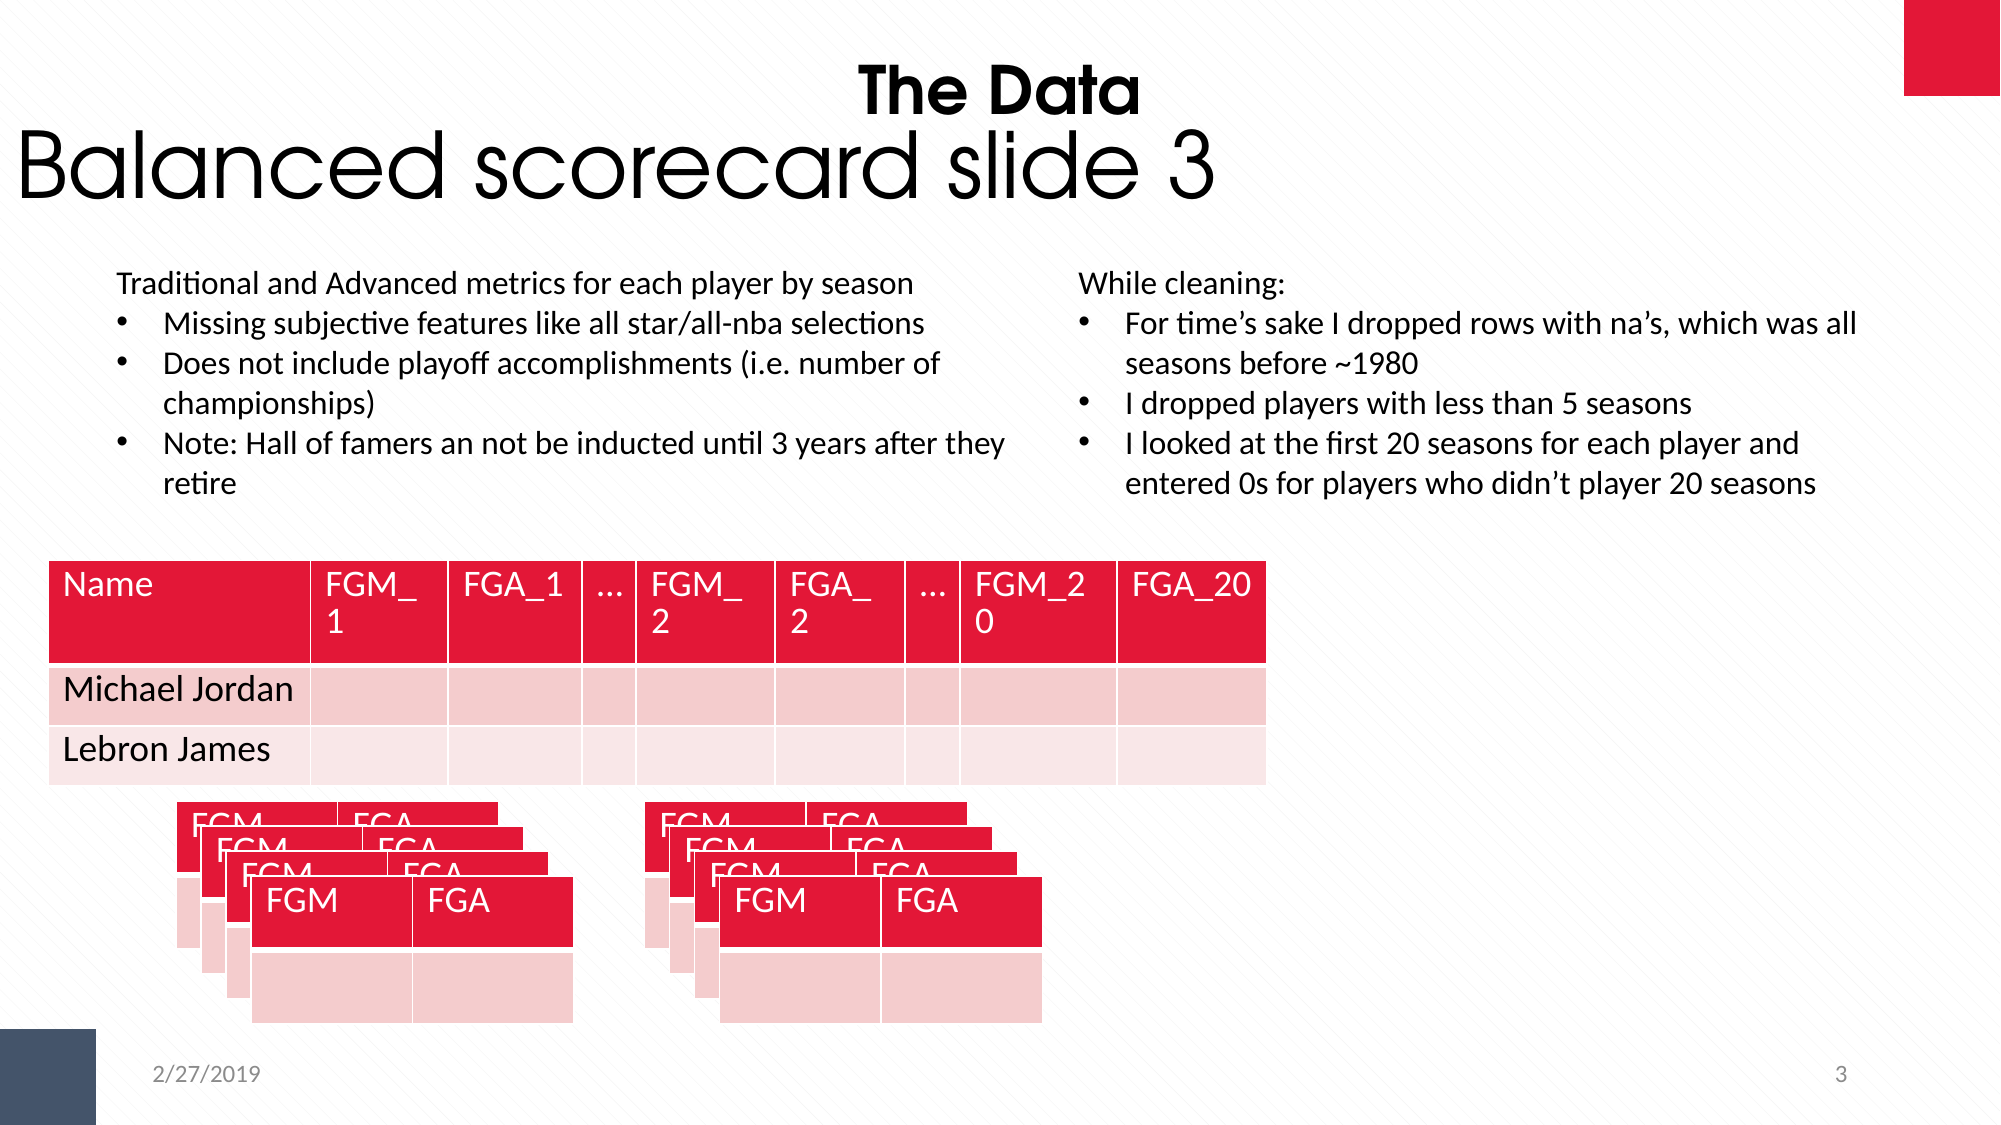

The Data
Balanced scorecard slide 3
Traditional and Advanced metrics for each player by season
Missing subjective features like all star/all-nba selections
Does not include playoff accomplishments (i.e. number of championships)
Note: Hall of famers an not be inducted until 3 years after they retire
While cleaning:
For time’s sake I dropped rows with na’s, which was all seasons before ~1980
I dropped players with less than 5 seasons
I looked at the first 20 seasons for each player and entered 0s for players who didn’t player 20 seasons
| Name | FGM\_1 | FGA\_1 | … | FGM\_2 | FGA\_2 | … | FGM\_20 | FGA\_20 |
| --- | --- | --- | --- | --- | --- | --- | --- | --- |
| Michael Jordan |  |  |  |  |  |  |  |  |
| Lebron James |  |  |  |  |  |  |  |  |
| FGM | FGA |
| --- | --- |
|  |  |
| FGM | FGA |
| --- | --- |
|  |  |
| FGM | FGA |
| --- | --- |
|  |  |
| FGM | FGA |
| --- | --- |
|  |  |
| FGM | FGA |
| --- | --- |
|  |  |
| FGM | FGA |
| --- | --- |
|  |  |
| FGM | FGA |
| --- | --- |
|  |  |
| FGM | FGA |
| --- | --- |
|  |  |

2/27/2019
3